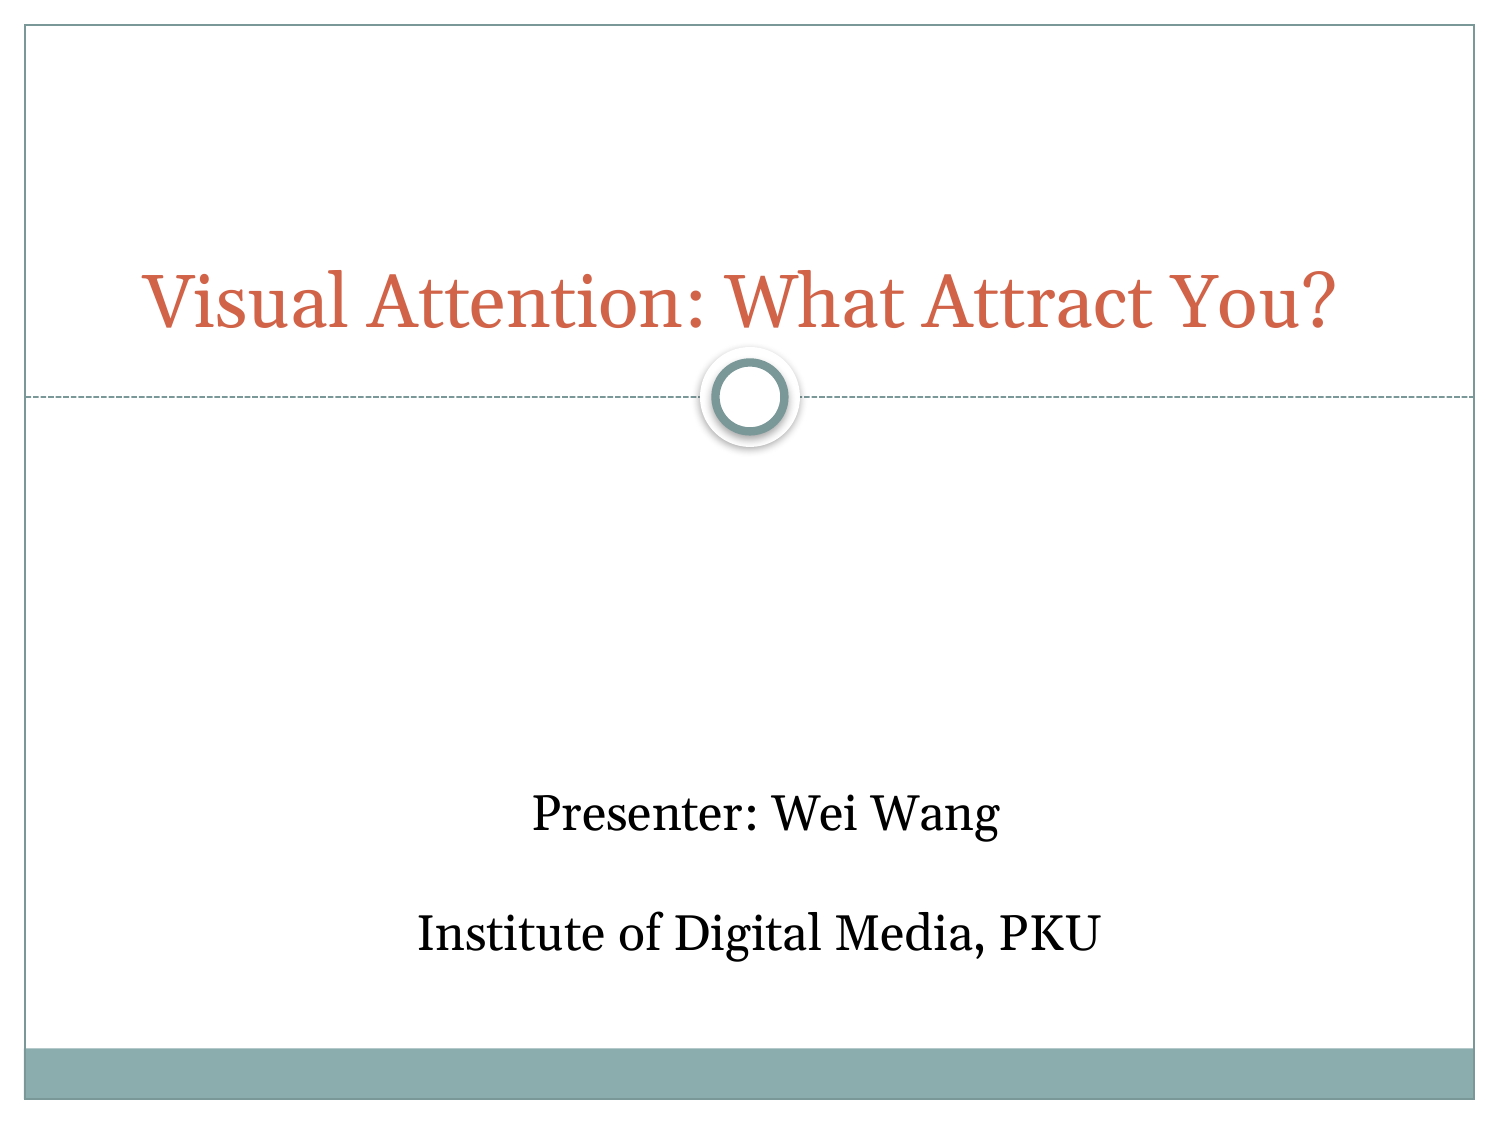

# Visual Attention: What Attract You?

Presenter: Wei Wang

Institute of Digital Media, PKU